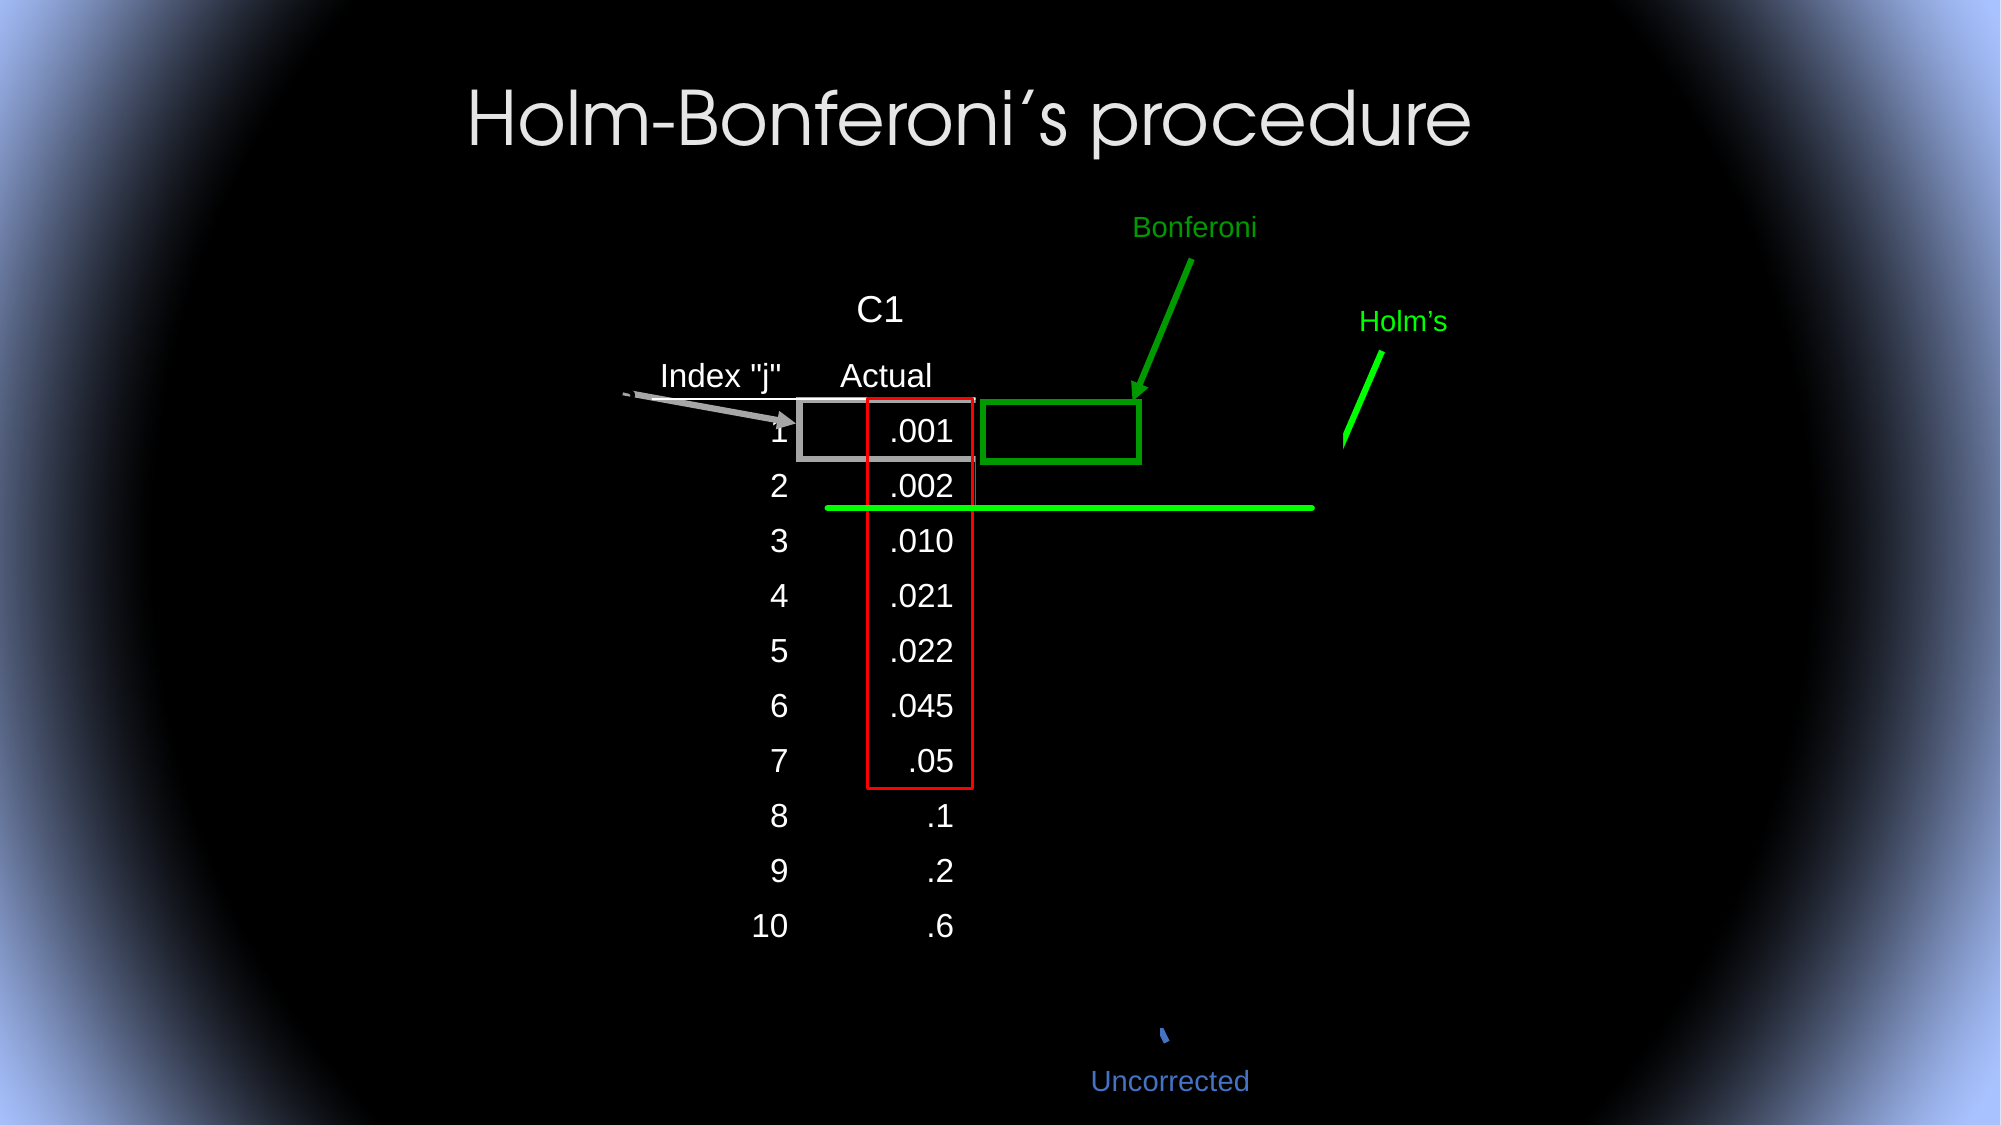

Holm-Bonferoni’s procedure
Bonferoni

C1
C2
C3
Holm’s

| Index "j" | Actual | .05/(10 –j+1) | C2-C1 |
| --- | --- | --- | --- |
| 1 | .001 | .05/10 | -.0040 |
| 2 | .002 | .05/9 | -.0036 |
| 3 | .010 | .05/8 | .04 |
| 4 | .021 | .05/7 | .01 |
| 5 | .022 | .05/6 | .01 |
| 6 | .045 | .05/5 | .03 |
| 7 | .05 | .05/4 | .04 |
| 8 | .1 | .05/3 | .08 |
| 9 | .2 | .05/2 | .17 |
| 10 | .6 | .05 | .55 |
Holms

Uncorrected